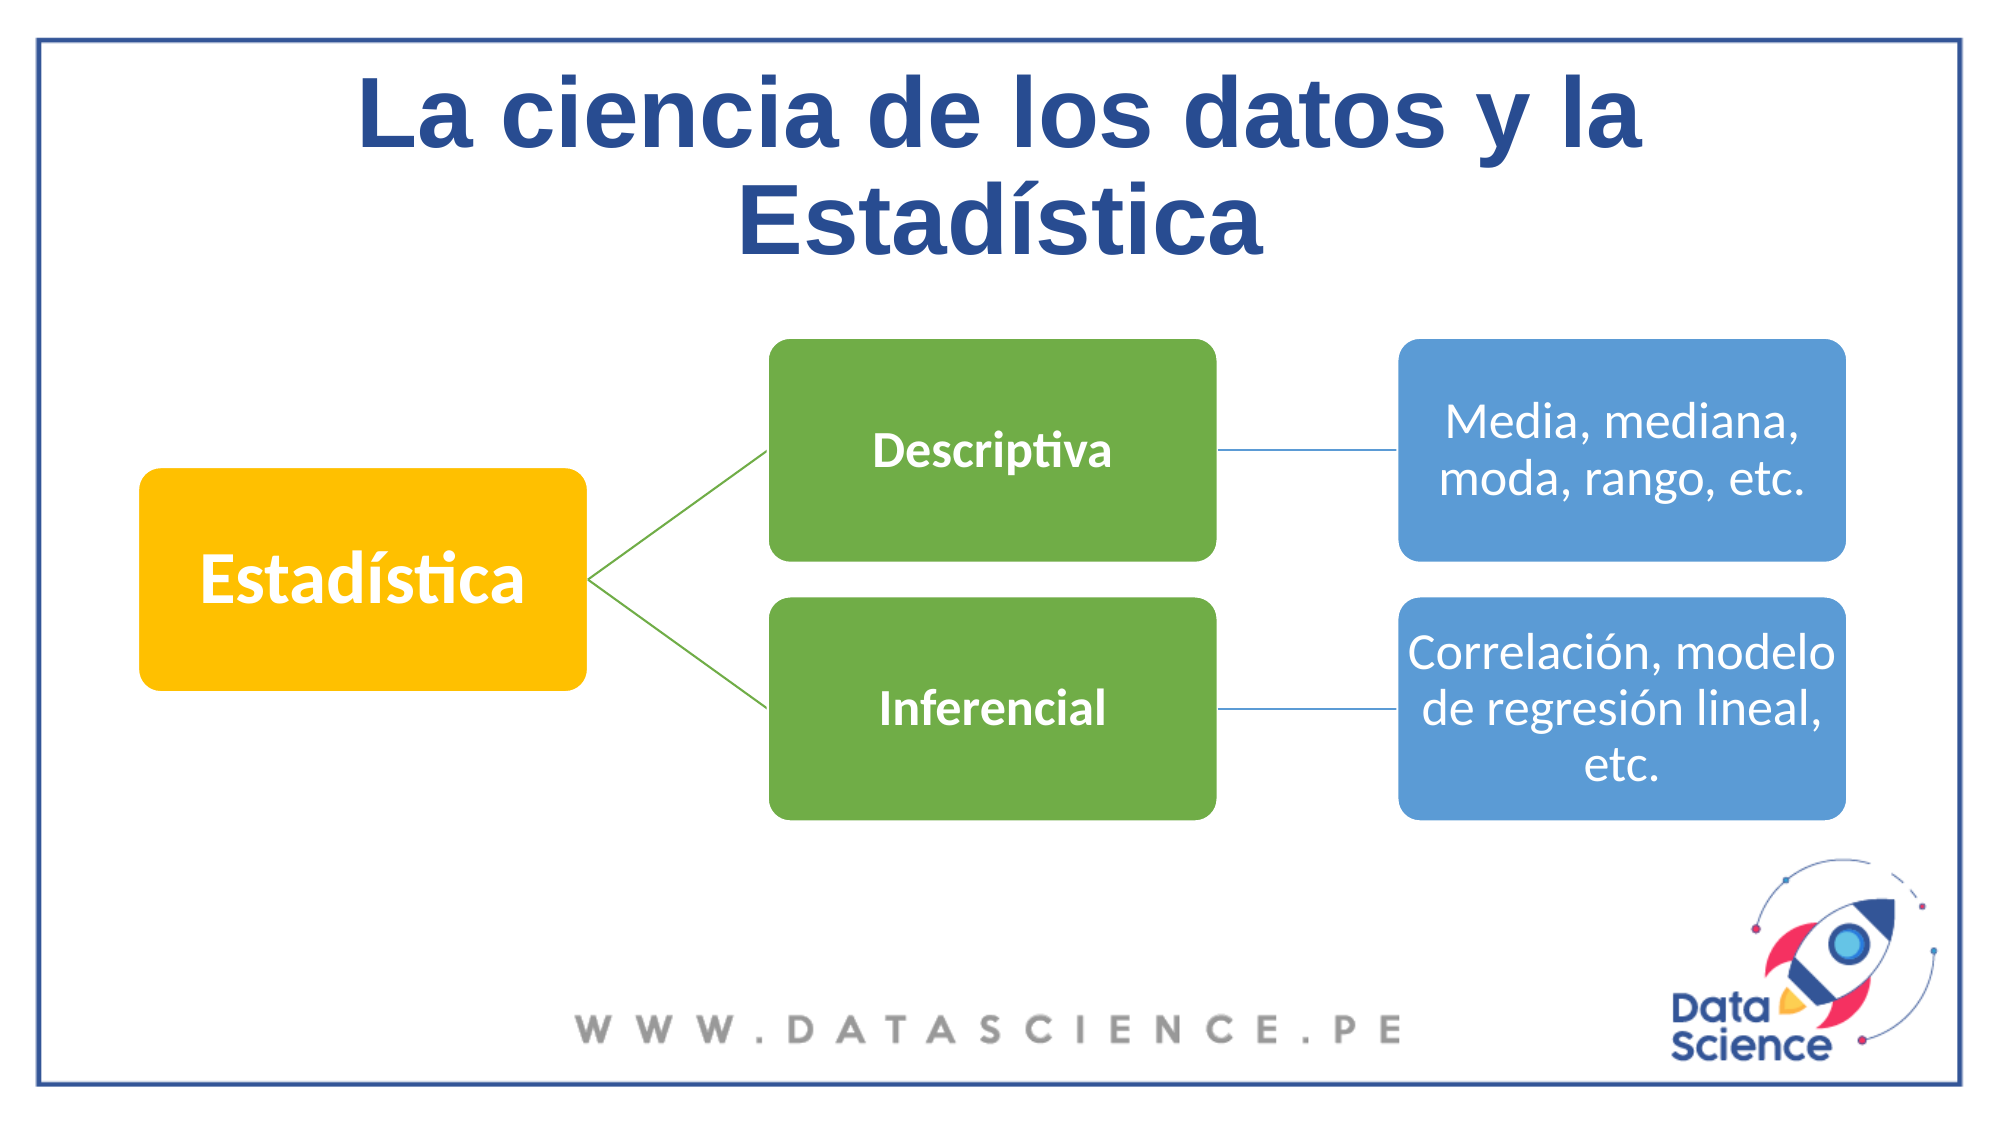

Estadística descriptiva.
Media, mediana, moda, rango, varianza, desviación estándar, visualización de datos.
Estadística Inferencial.
Correlación, modelo de regresión lineal, regresión simple, regresión múltiple.

# La ciencia de los datos y la Estadística
Descriptiva
Media, mediana, moda, rango, etc.

Estadística

Inferencial
Correlación, modelo de regresión lineal, etc.